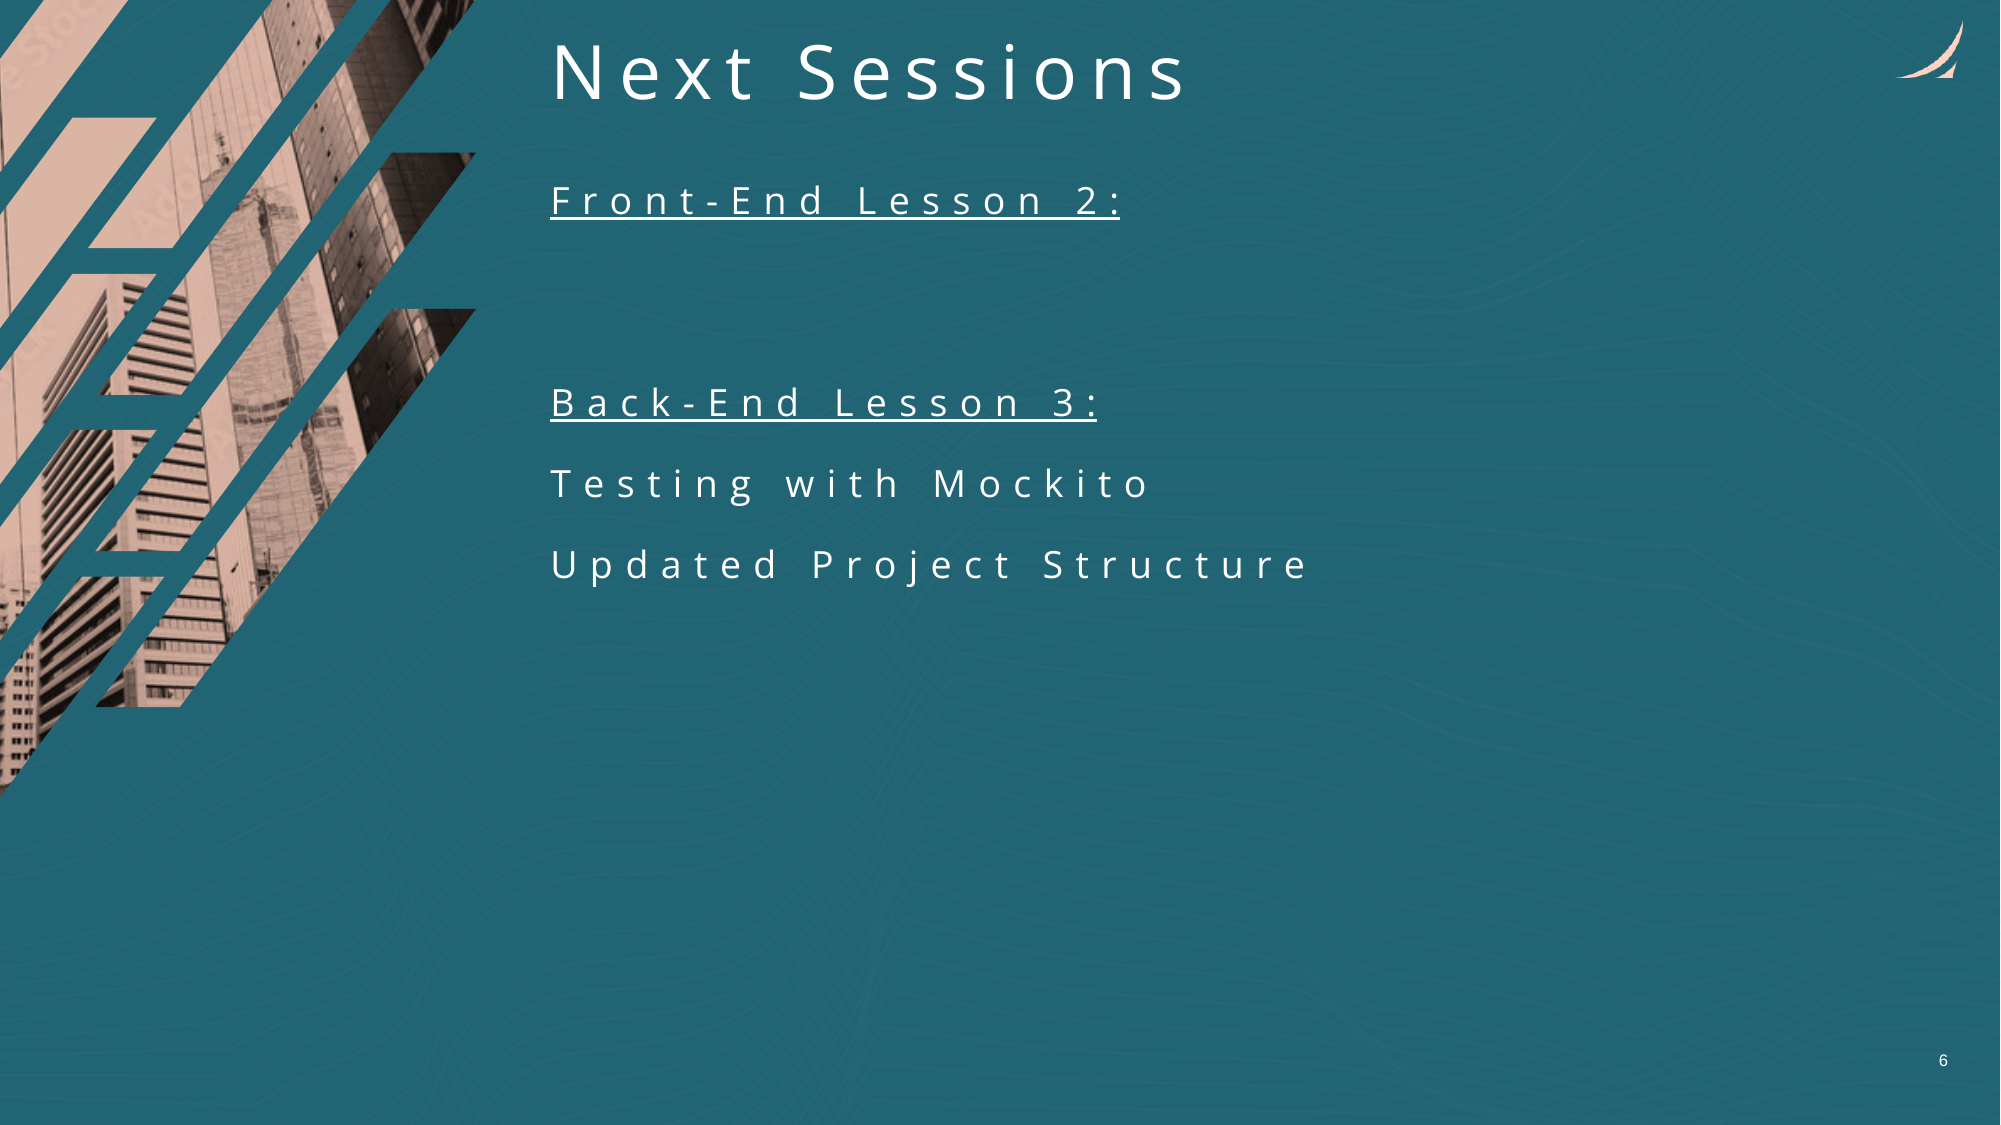

Next Sessions
# Front-End Lesson 2: Back-End Lesson 3: Testing with Mockito Updated Project Structure
6